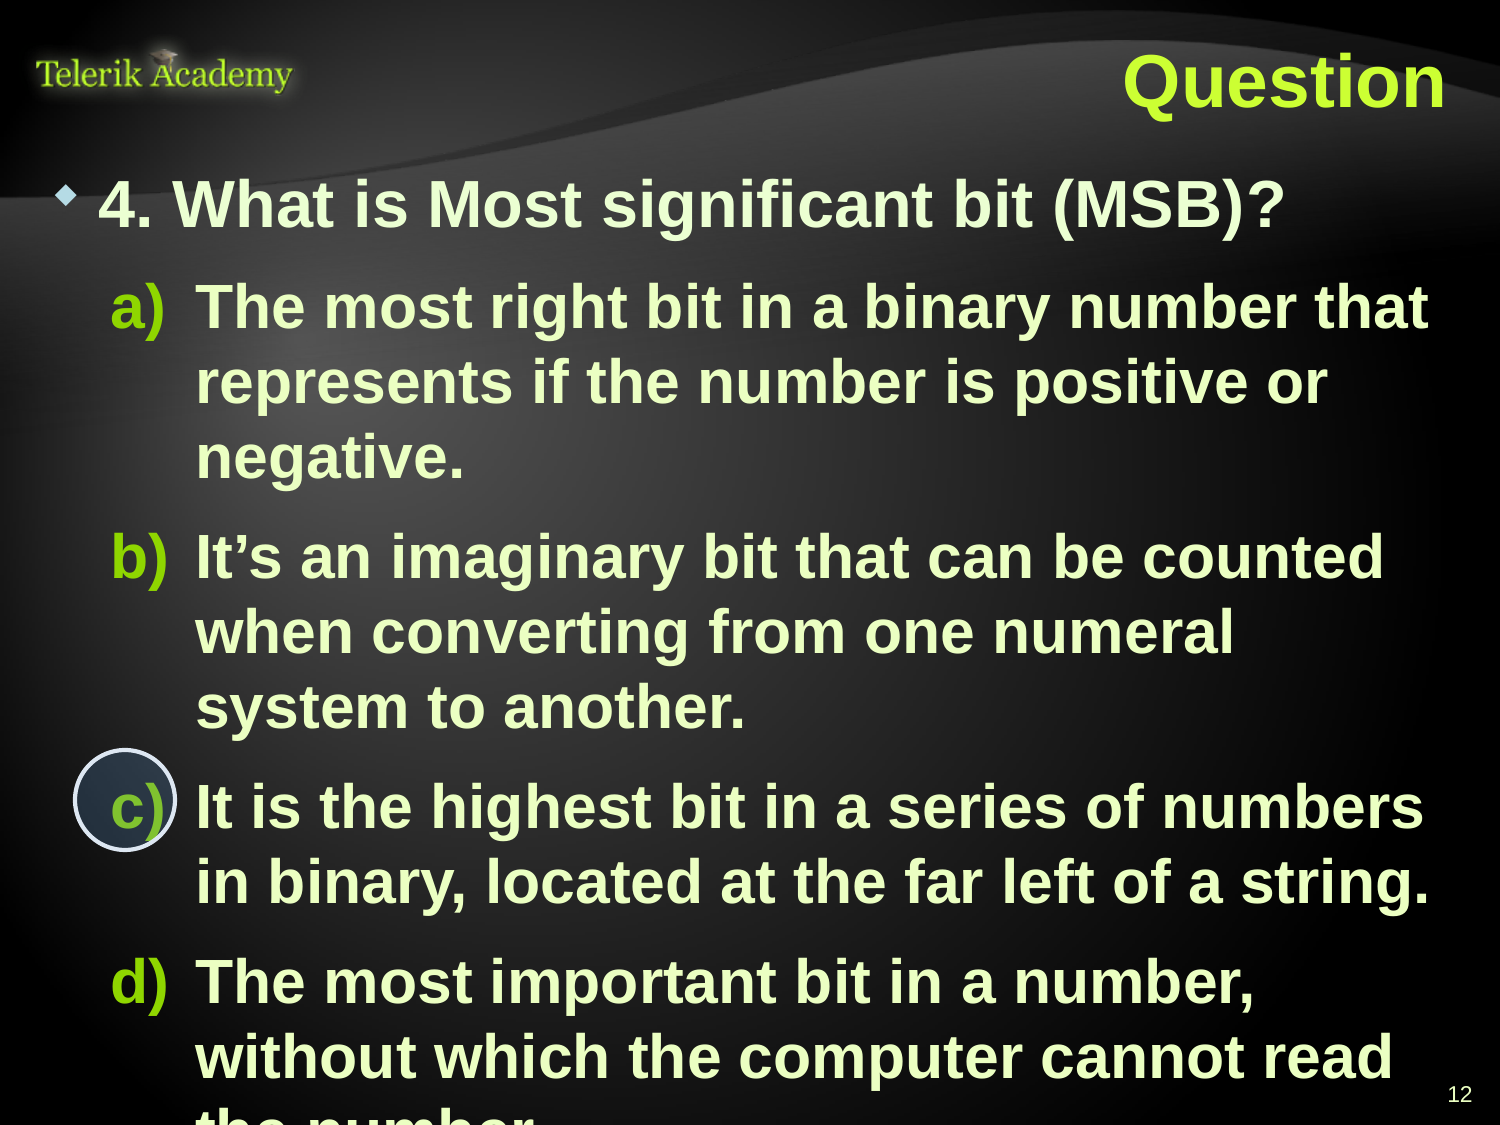

# Question
4. What is Most significant bit (MSB)?
The most right bit in a binary number that represents if the number is positive or negative.
It’s an imaginary bit that can be counted when converting from one numeral system to another.
It is the highest bit in a series of numbers in binary, located at the far left of a string.
The most important bit in a number, without which the computer cannot read the number.

12